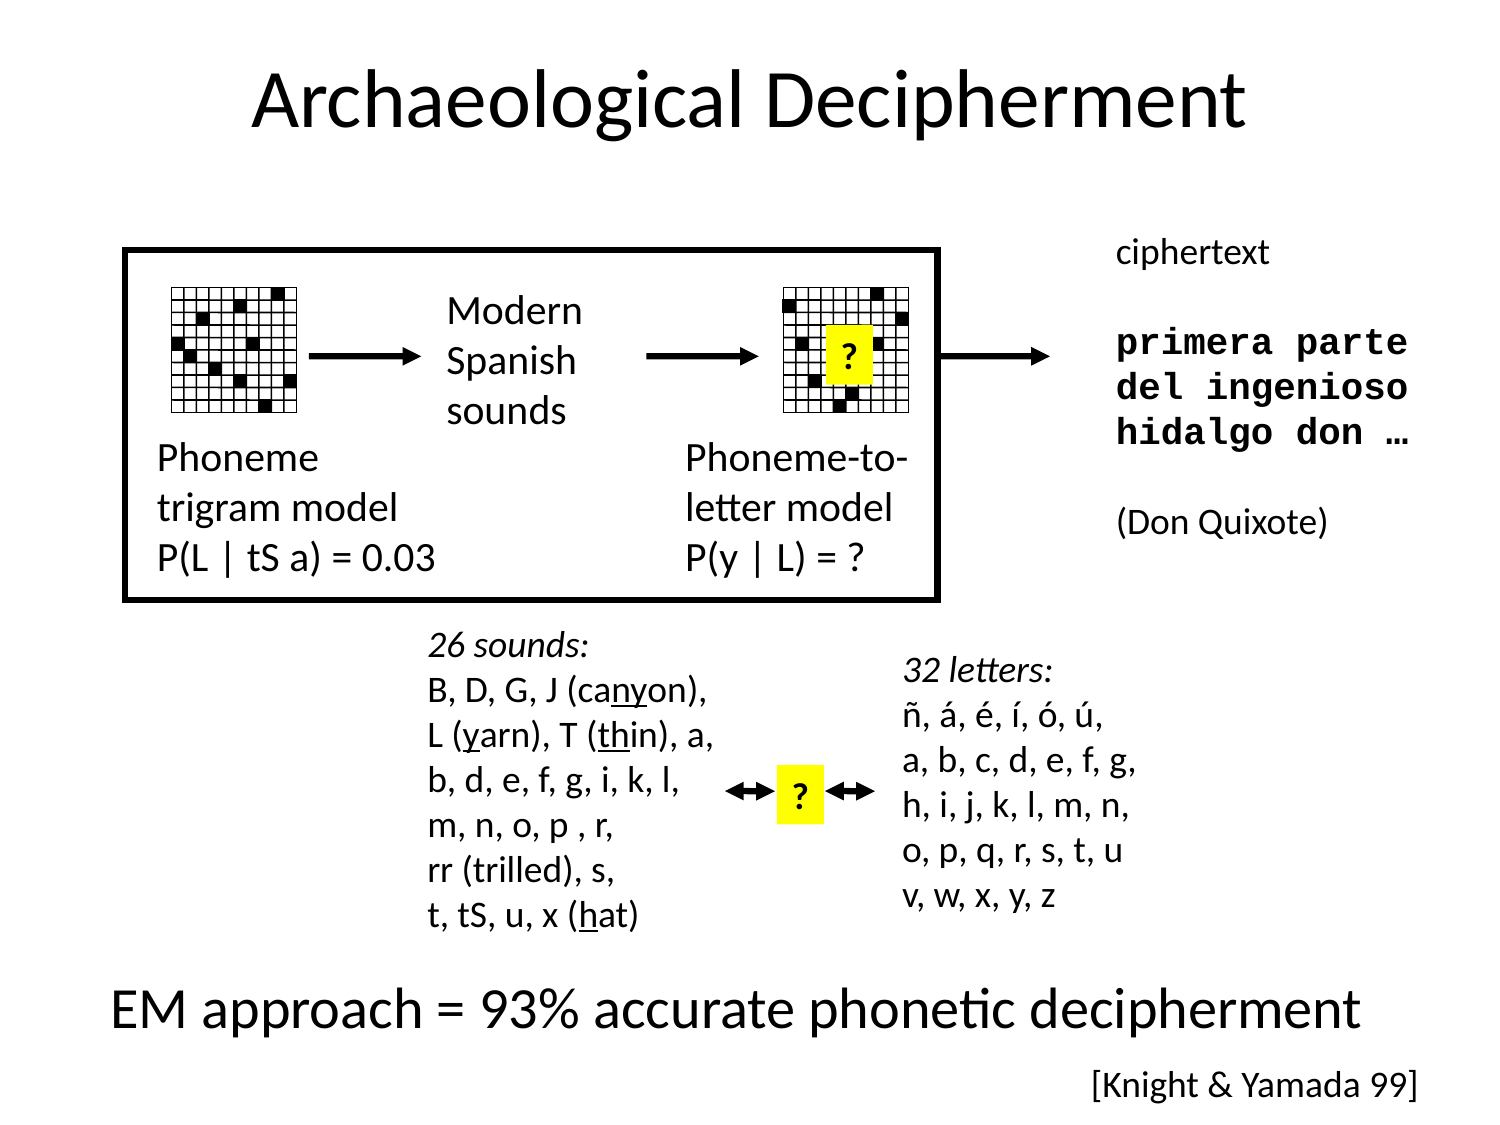

# Archaeological Decipherment
ciphertext

primera parte
del ingenioso
hidalgo don …

(Don Quixote)

Modern
Spanish
sounds

?

Phoneme
trigram model
P(L | tS a) = 0.03
Phoneme-to-
letter model
P(y | L) = ?
26 sounds:
B, D, G, J (canyon),
L (yarn), T (thin), a,
b, d, e, f, g, i, k, l,
m, n, o, p , r,
rr (trilled), s,
t, tS, u, x (hat)
32 letters:
ñ, á, é, í, ó, ú,
a, b, c, d, e, f, g,
h, i, j, k, l, m, n,
o, p, q, r, s, t, u
v, w, x, y, z
?

EM approach = 93% accurate phonetic decipherment
[Knight & Yamada 99]